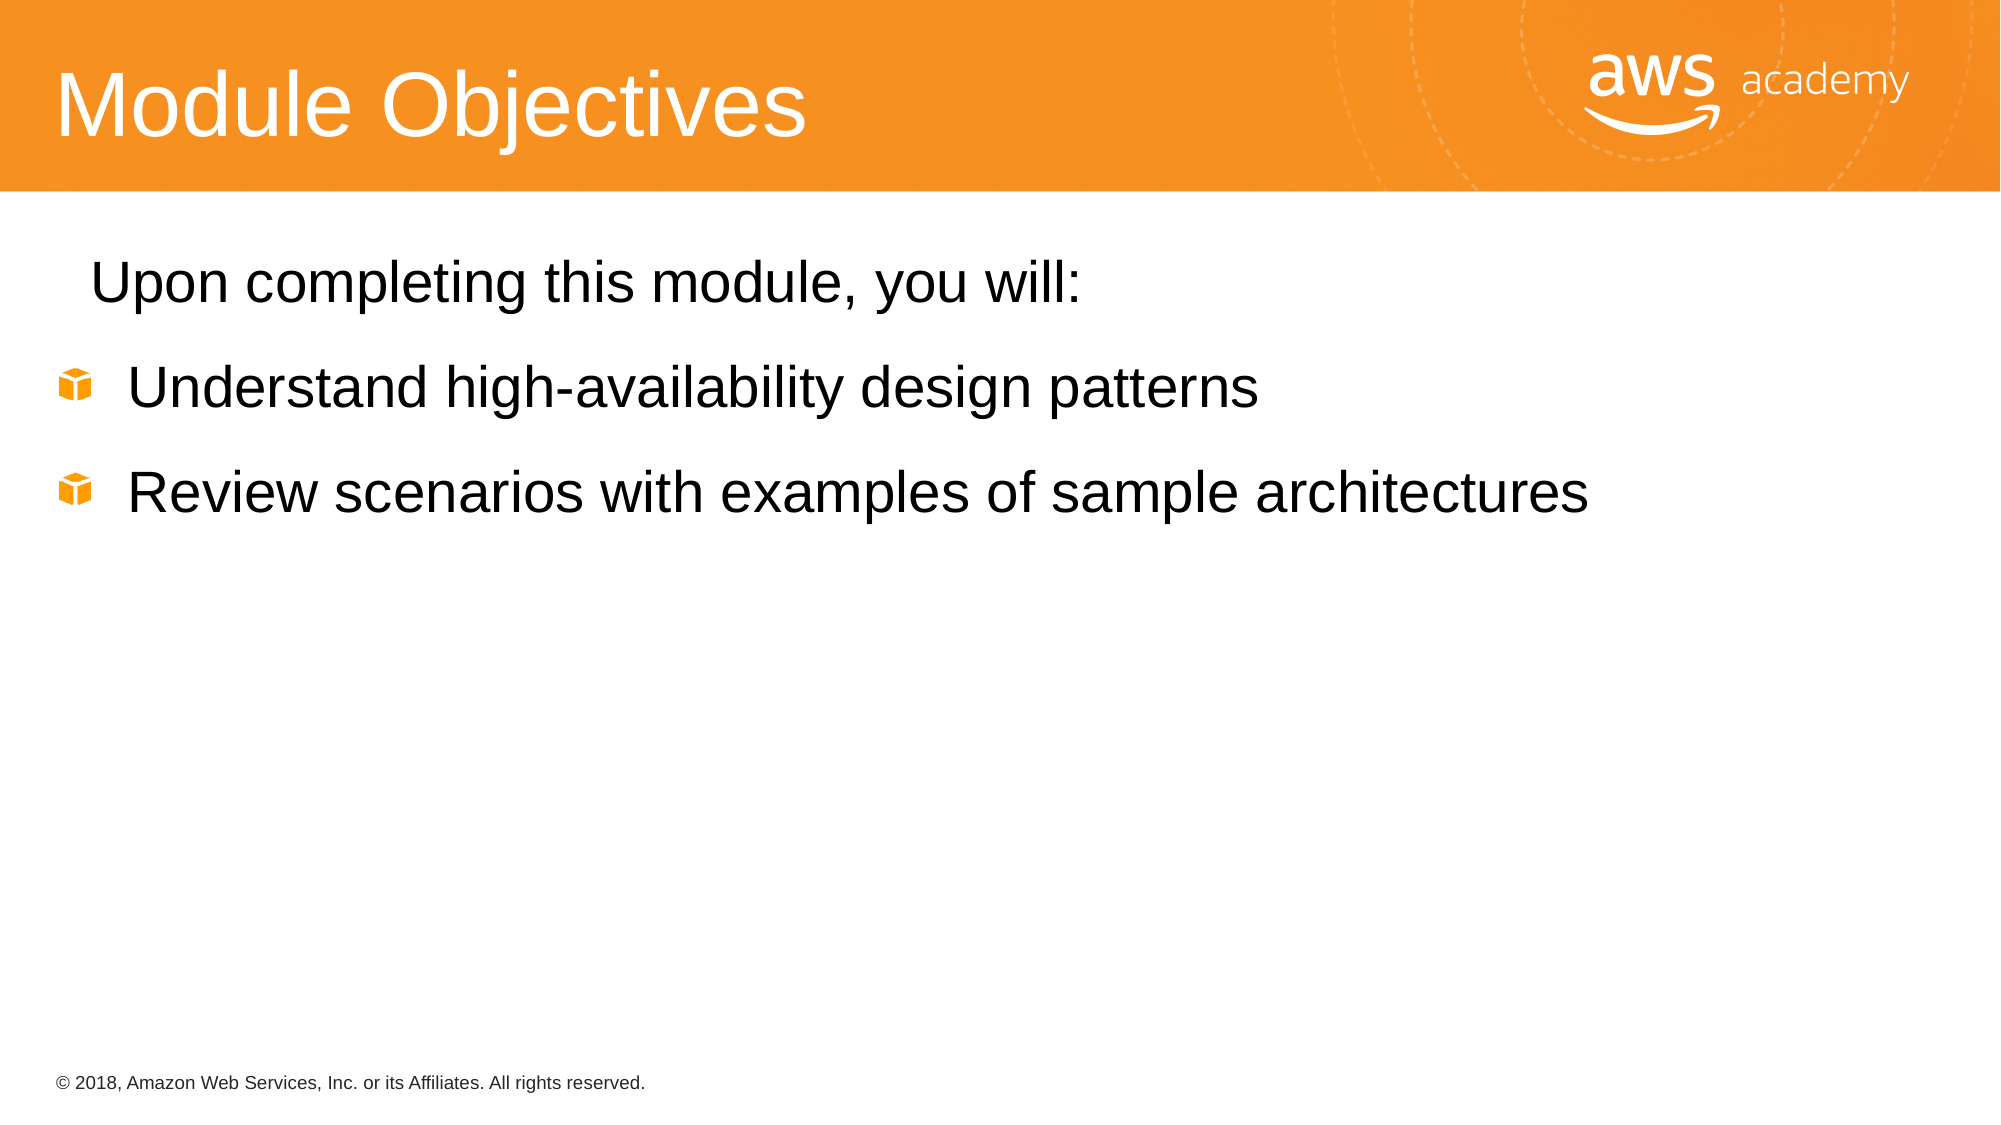

# Module Objectives
Upon completing this module, you will:
  Understand high-availability design patterns
  Review scenarios with examples of sample architectures